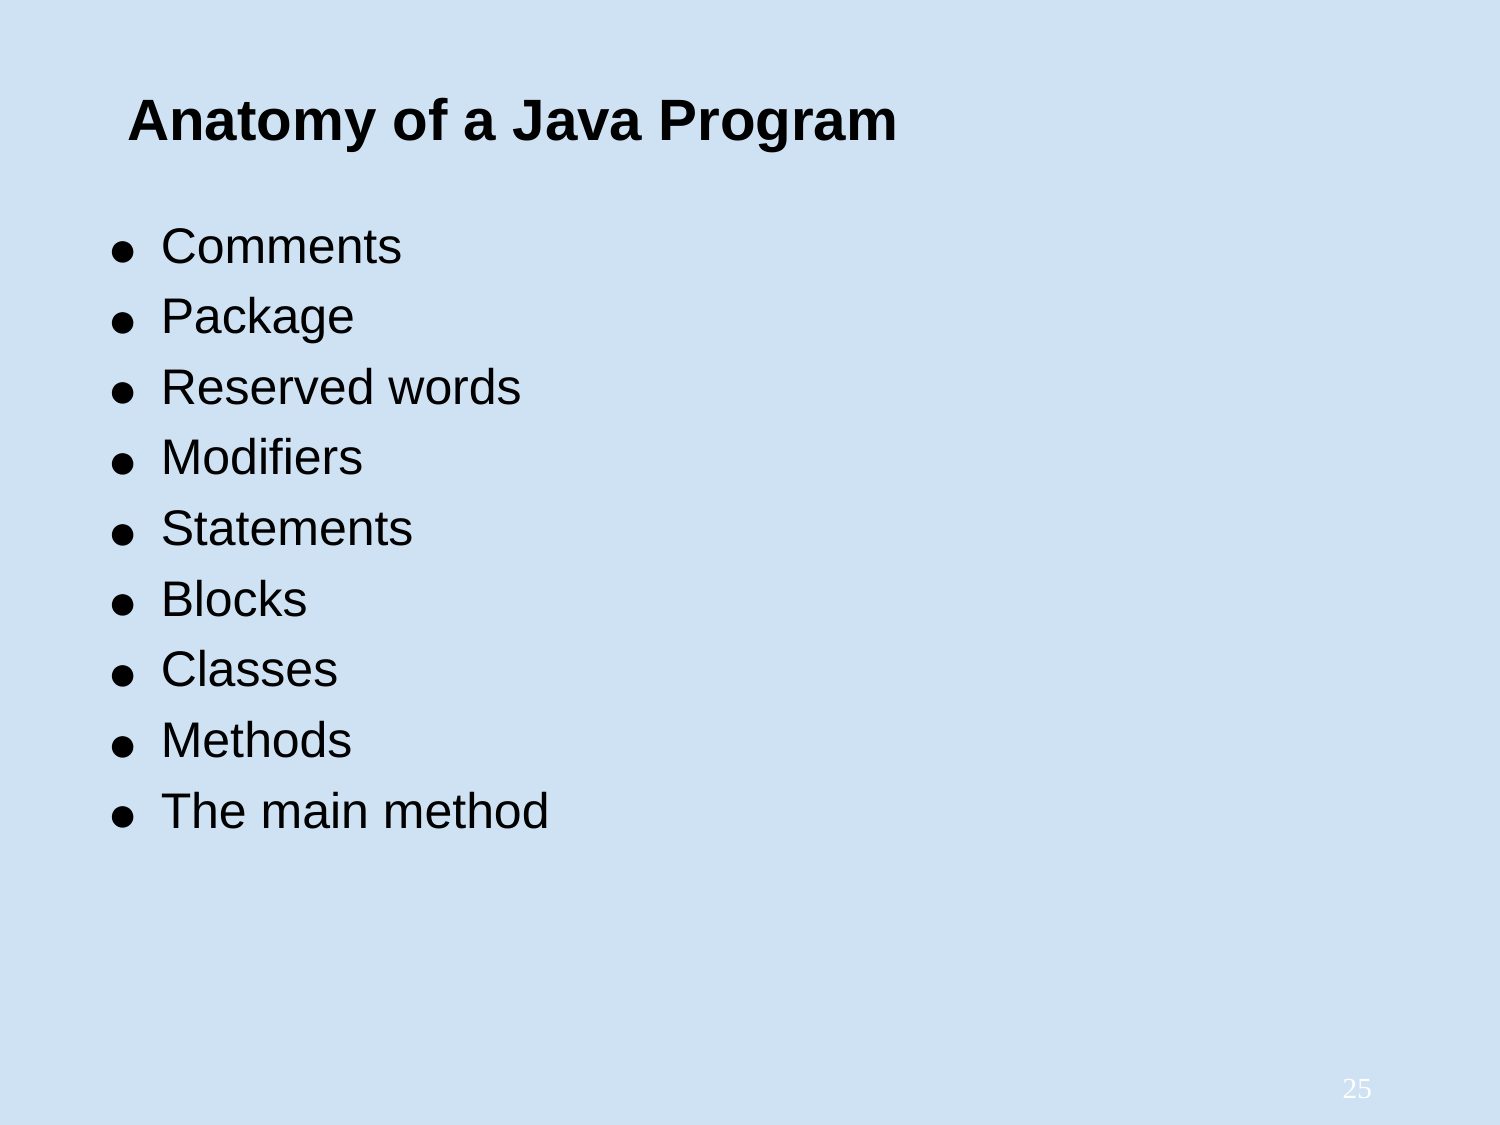

Anatomy of a Java Program
Comments
Package
Reserved words
Modifiers
Statements
Blocks
Classes
Methods
The main method
25